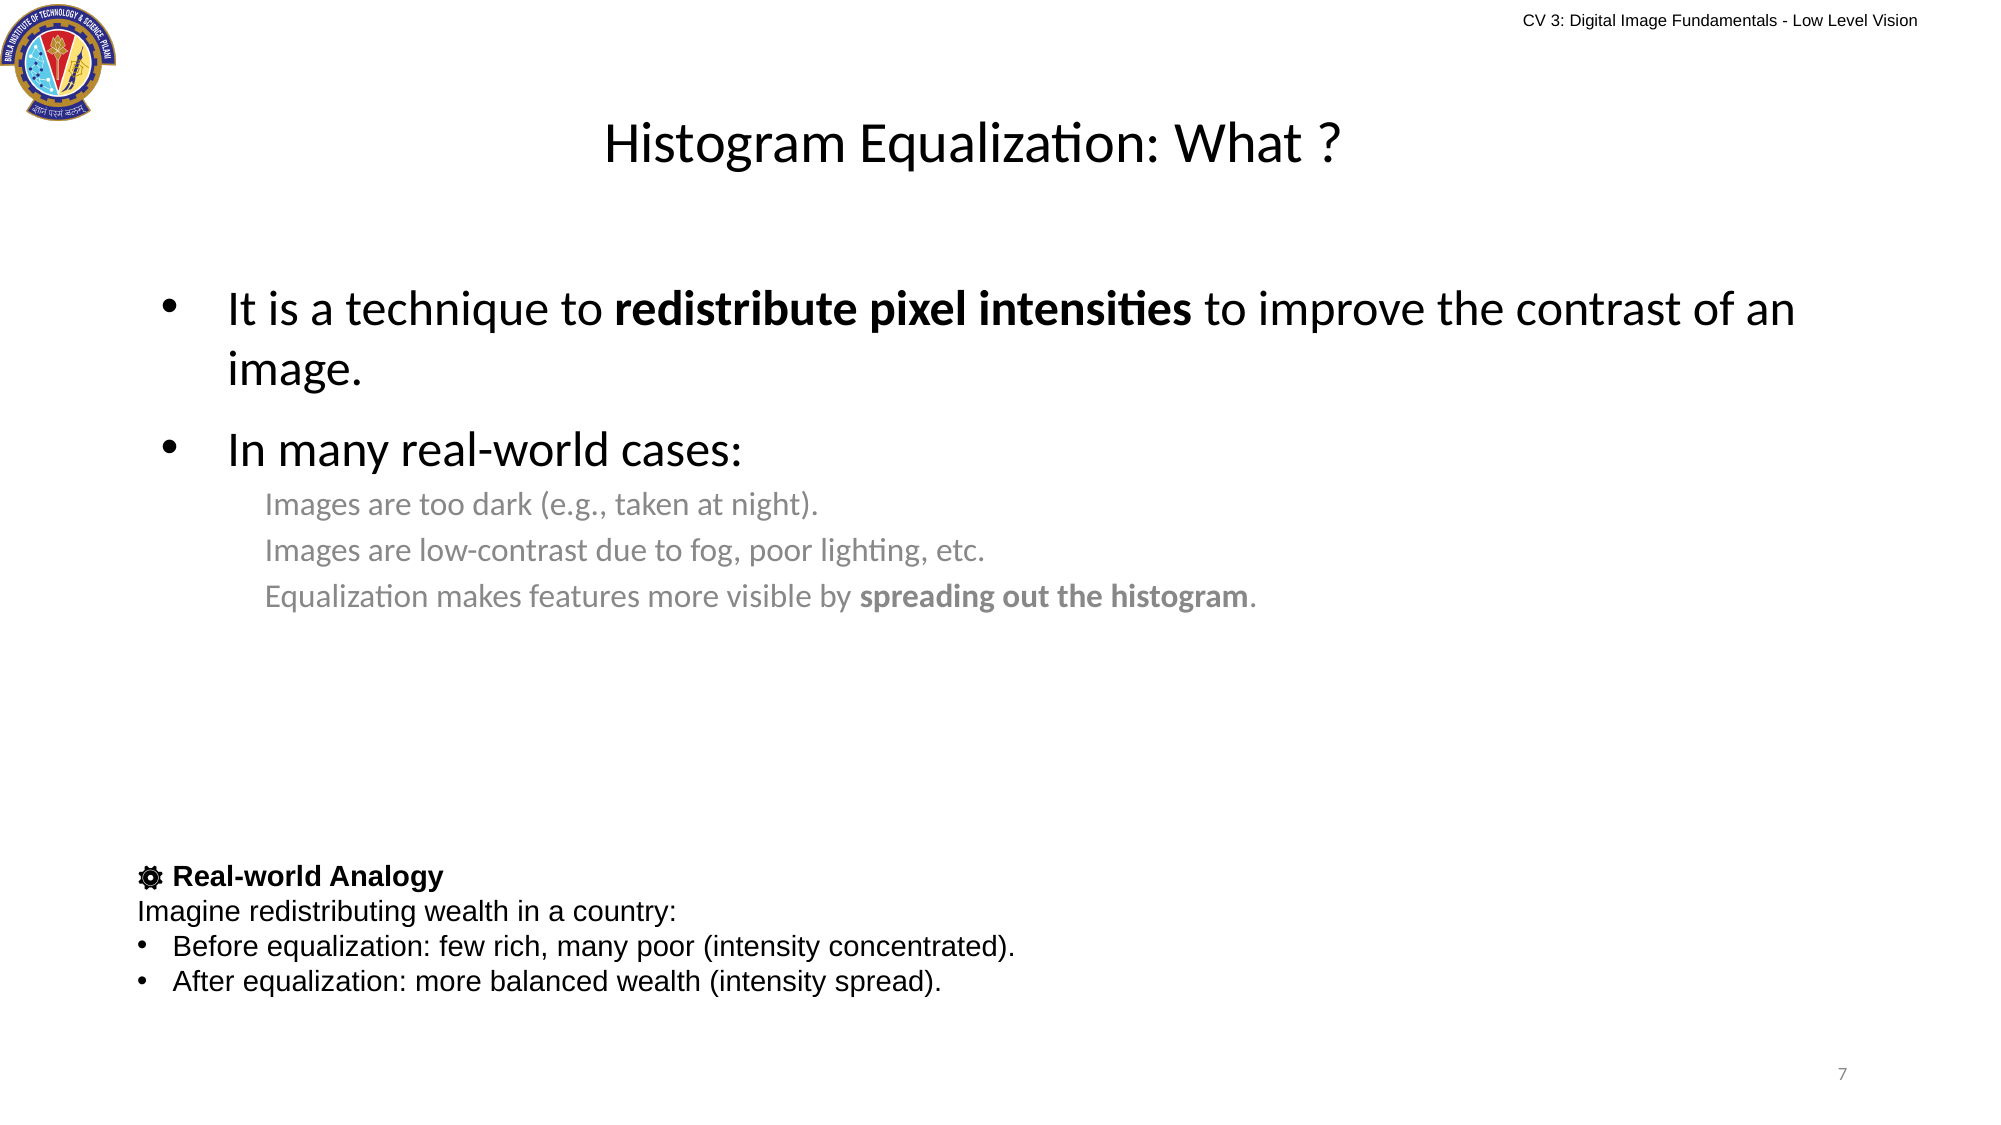

# Histogram Equalization: What ?
It is a technique to redistribute pixel intensities to improve the contrast of an image.
In many real-world cases:
Images are too dark (e.g., taken at night).
Images are low-contrast due to fog, poor lighting, etc.
Equalization makes features more visible by spreading out the histogram.

⚙️ Real-world Analogy
Imagine redistributing wealth in a country:
Before equalization: few rich, many poor (intensity concentrated).
After equalization: more balanced wealth (intensity spread).
7